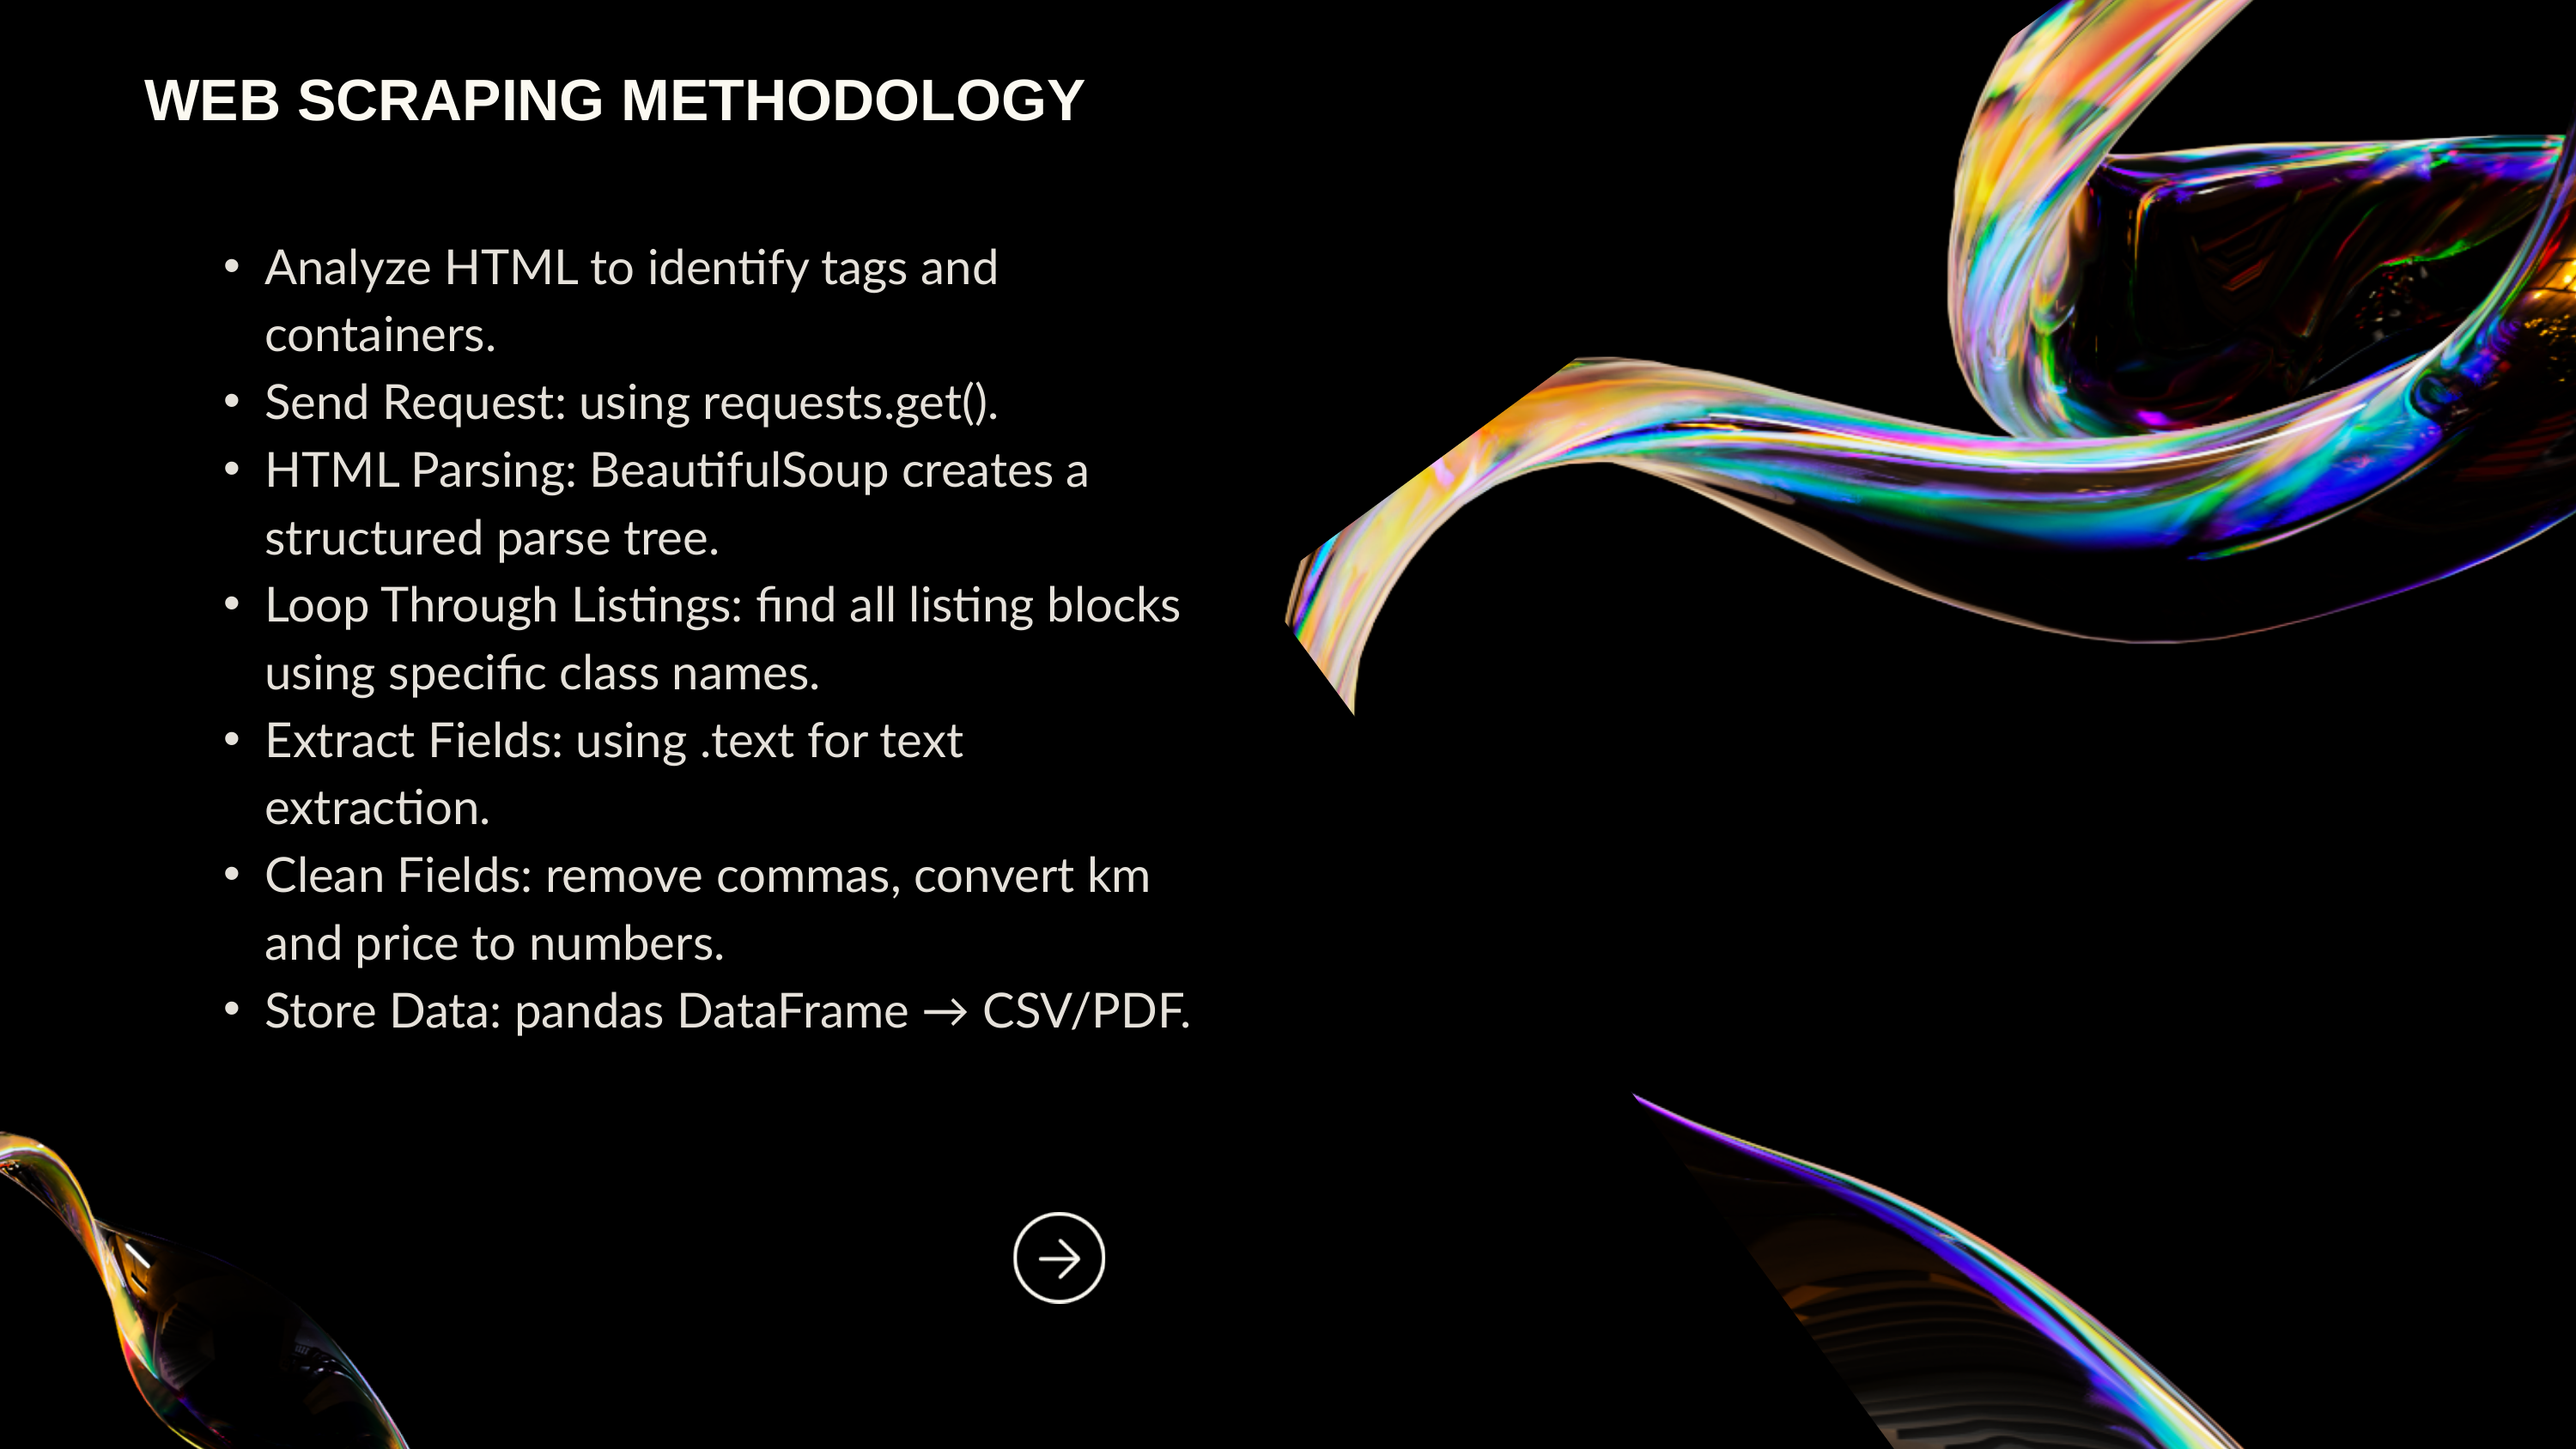

WEB SCRAPING METHODOLOGY

Analyze HTML to identify tags and containers.
Send Request: using requests.get().
HTML Parsing: BeautifulSoup creates a structured parse tree.
Loop Through Listings: find all listing blocks using specific class names.
Extract Fields: using .text for text extraction.
Clean Fields: remove commas, convert km and price to numbers.
Store Data: pandas DataFrame → CSV/PDF.